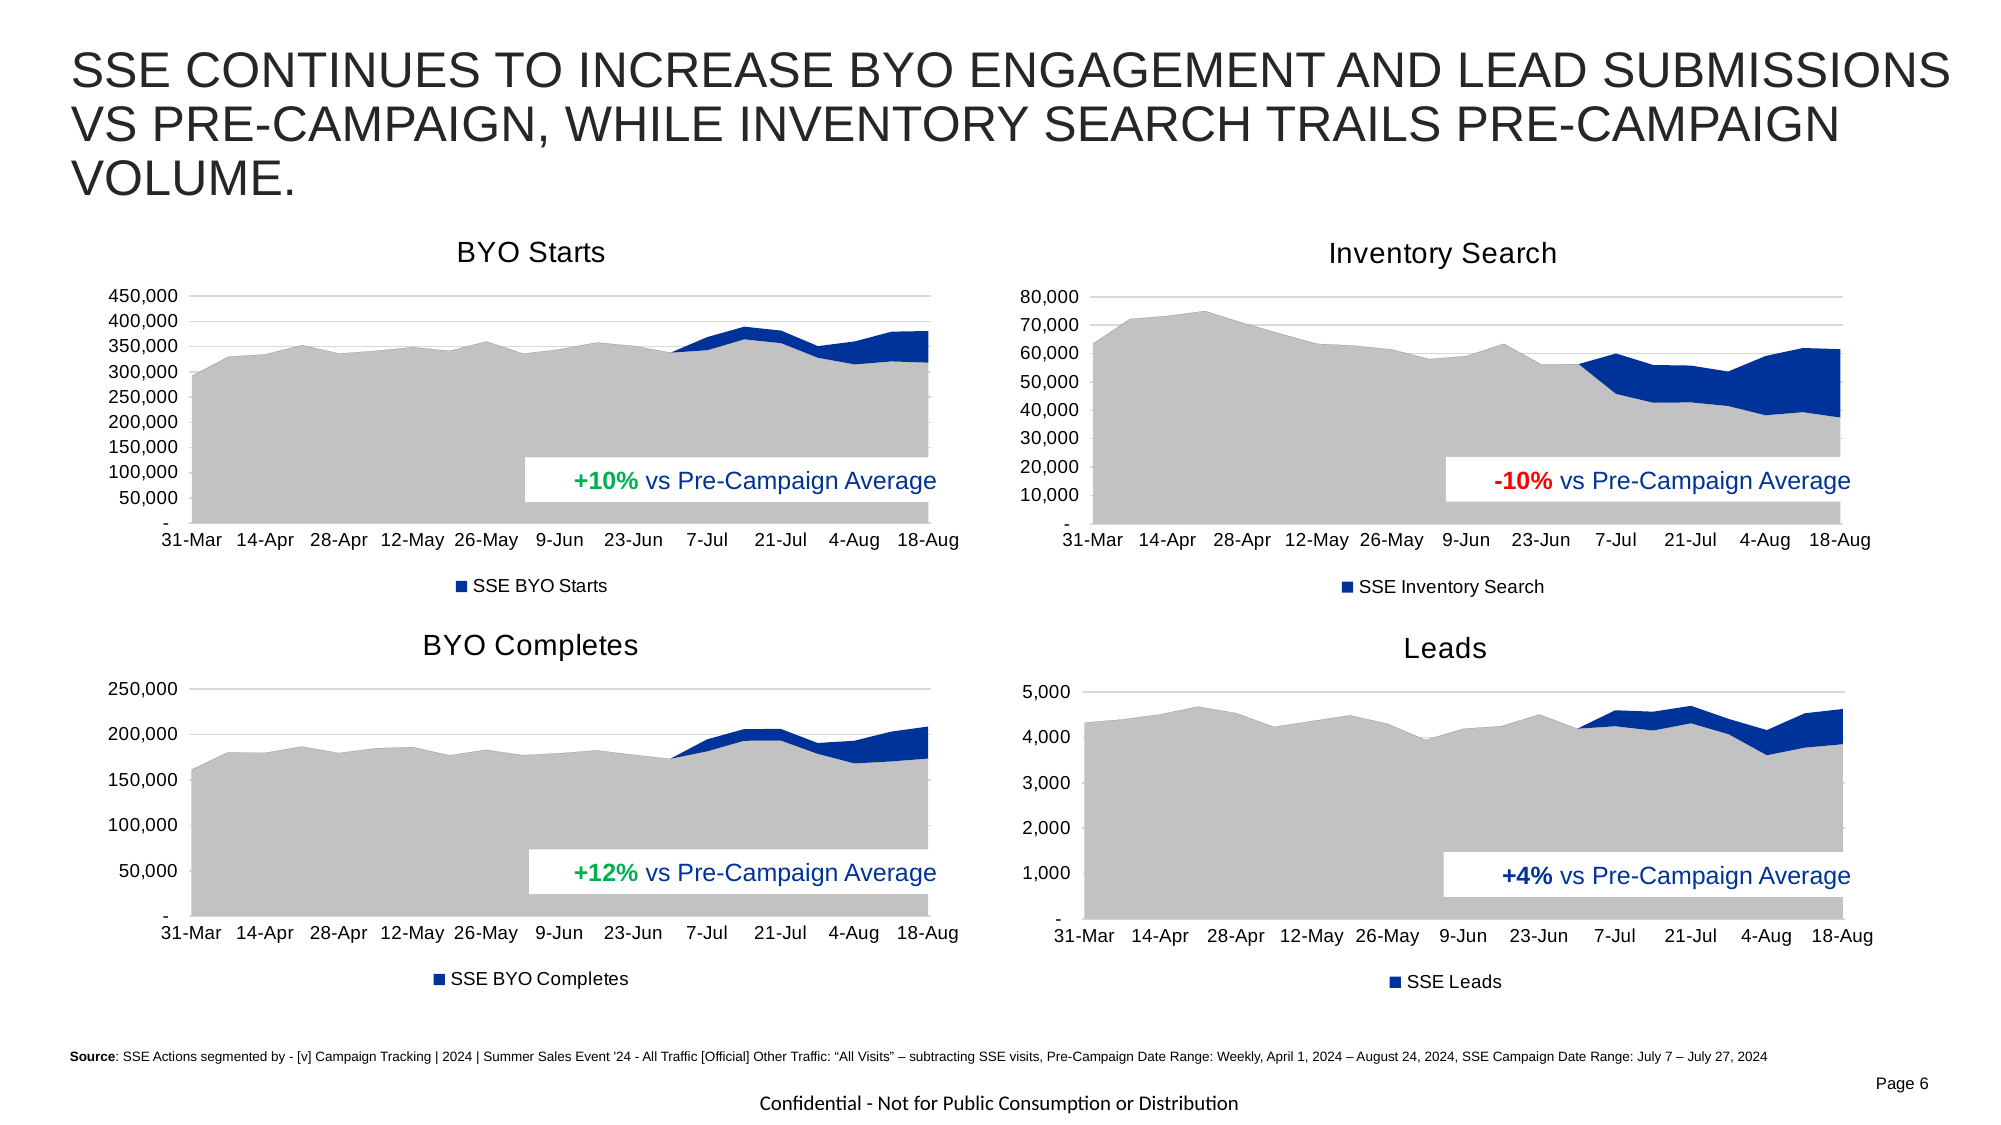

# sse continues to INCREASE BYO ENGAGEMENT AND LEAD SUBMISSIONS VS PRE-CAMPAIGN, WHILE INVENTORY SEARCH trails pre-campaign volume.

### Chart: BYO Starts

| Category | All BYO Starts (Excl. SSE) | SSE BYO Starts |
|---|---|---|
| 45382 | 291808.0 | 0.0 |
| 45389 | 330164.0 | 0.0 |
| 45396 | 334869.0 | 0.0 |
| 45403 | 352966.0 | 0.0 |
| 45410 | 336357.0 | 0.0 |
| 45417 | 341656.0 | 0.0 |
| 45424 | 349032.0 | 0.0 |
| 45431 | 341614.0 | 0.0 |
| 45438 | 360323.0 | 0.0 |
| 45445 | 335981.0 | 0.0 |
| 45452 | 344853.0 | 0.0 |
| 45459 | 358283.0 | 0.0 |
| 45466 | 351353.0 | 0.0 |
| 45473 | 338150.0 | 0.0 |
| 45480 | 343009.0 | 26176.0 |
| 45487 | 364641.0 | 25052.0 |
| 45494 | 357003.0 | 24961.0 |
| 45501 | 328045.0 | 23149.0 |
| 45508 | 314849.0 | 45670.0 |
| 45515 | 320831.0 | 58991.0 |
| 45522 | 318358.0 | 62787.0 |

### Chart: Inventory Search

| Category | All Inventory Search (Excl. SSE) | SSE Inventory Search |
|---|---|---|
| 45382 | 63373.0 | 0.0 |
| 45389 | 72207.0 | 0.0 |
| 45396 | 73259.0 | 0.0 |
| 45403 | 74990.0 | 0.0 |
| 45410 | 70849.0 | 0.0 |
| 45417 | 67057.0 | 0.0 |
| 45424 | 63449.0 | 0.0 |
| 45431 | 62797.0 | 0.0 |
| 45438 | 61426.0 | 0.0 |
| 45445 | 58047.0 | 0.0 |
| 45452 | 59125.0 | 0.0 |
| 45459 | 63441.0 | 0.0 |
| 45466 | 56152.0 | 0.0 |
| 45473 | 56303.0 | 0.0 |
| 45480 | 45802.0 | 14232.0 |
| 45487 | 42669.0 | 13300.0 |
| 45494 | 42802.0 | 12987.0 |
| 45501 | 41523.0 | 12153.0 |
| 45508 | 38247.0 | 20905.0 |
| 45515 | 39327.0 | 22632.0 |
| 45522 | 37459.0 | 24121.0 |
-10% vs Pre-Campaign Average
+10% vs Pre-Campaign Average

### Chart: BYO Completes

| Category | All BYO Completes (Excl. SSE) | SSE BYO Completes |
|---|---|---|
| 45382 | 161171.0 | 0.0 |
| 45389 | 180490.0 | 0.0 |
| 45396 | 179774.0 | 0.0 |
| 45403 | 186796.0 | 0.0 |
| 45410 | 179633.0 | 0.0 |
| 45417 | 184914.0 | 0.0 |
| 45424 | 186237.0 | 0.0 |
| 45431 | 177155.0 | 0.0 |
| 45438 | 183152.0 | 0.0 |
| 45445 | 177292.0 | 0.0 |
| 45452 | 179433.0 | 0.0 |
| 45459 | 182586.0 | 0.0 |
| 45466 | 177731.0 | 0.0 |
| 45473 | 173306.0 | None |
| 45480 | 181532.0 | 13249.0 |
| 45487 | 193174.0 | 12854.0 |
| 45494 | 193502.0 | 12843.0 |
| 45501 | 178855.0 | 11907.0 |
| 45508 | 168277.0 | 24936.0 |
| 45515 | 170427.0 | 32884.0 |
| 45522 | 173639.0 | 35214.0 |

### Chart: Leads

| Category | All Leads  (Excl. SSE) | SSE Leads |
|---|---|---|
| 45382 | 4325.0 | 0.0 |
| 45389 | 4394.0 | 0.0 |
| 45396 | 4506.0 | 0.0 |
| 45403 | 4679.0 | 0.0 |
| 45410 | 4535.0 | 0.0 |
| 45417 | 4230.0 | 0.0 |
| 45424 | 4360.0 | 0.0 |
| 45431 | 4485.0 | 0.0 |
| 45438 | 4298.0 | 0.0 |
| 45445 | 3942.0 | 0.0 |
| 45452 | 4192.0 | 0.0 |
| 45459 | 4248.0 | 0.0 |
| 45466 | 4504.0 | 0.0 |
| 45473 | 4192.0 | 0.0 |
| 45480 | 4246.0 | 353.0 |
| 45487 | 4153.0 | 414.0 |
| 45494 | 4311.0 | 385.0 |
| 45501 | 4068.0 | 338.0 |
| 45508 | 3608.0 | 554.0 |
| 45515 | 3775.0 | 758.0 |
| 45522 | 3851.0 | 775.0 |
+12% vs Pre-Campaign Average
+4% vs Pre-Campaign Average
Source: SSE Actions segmented by - [v] Campaign Tracking | 2024 | Summer Sales Event '24 - All Traffic [Official] Other Traffic: “All Visits” – subtracting SSE visits, Pre-Campaign Date Range: Weekly, April 1, 2024 – August 24, 2024, SSE Campaign Date Range: July 7 – July 27, 2024
Page 6